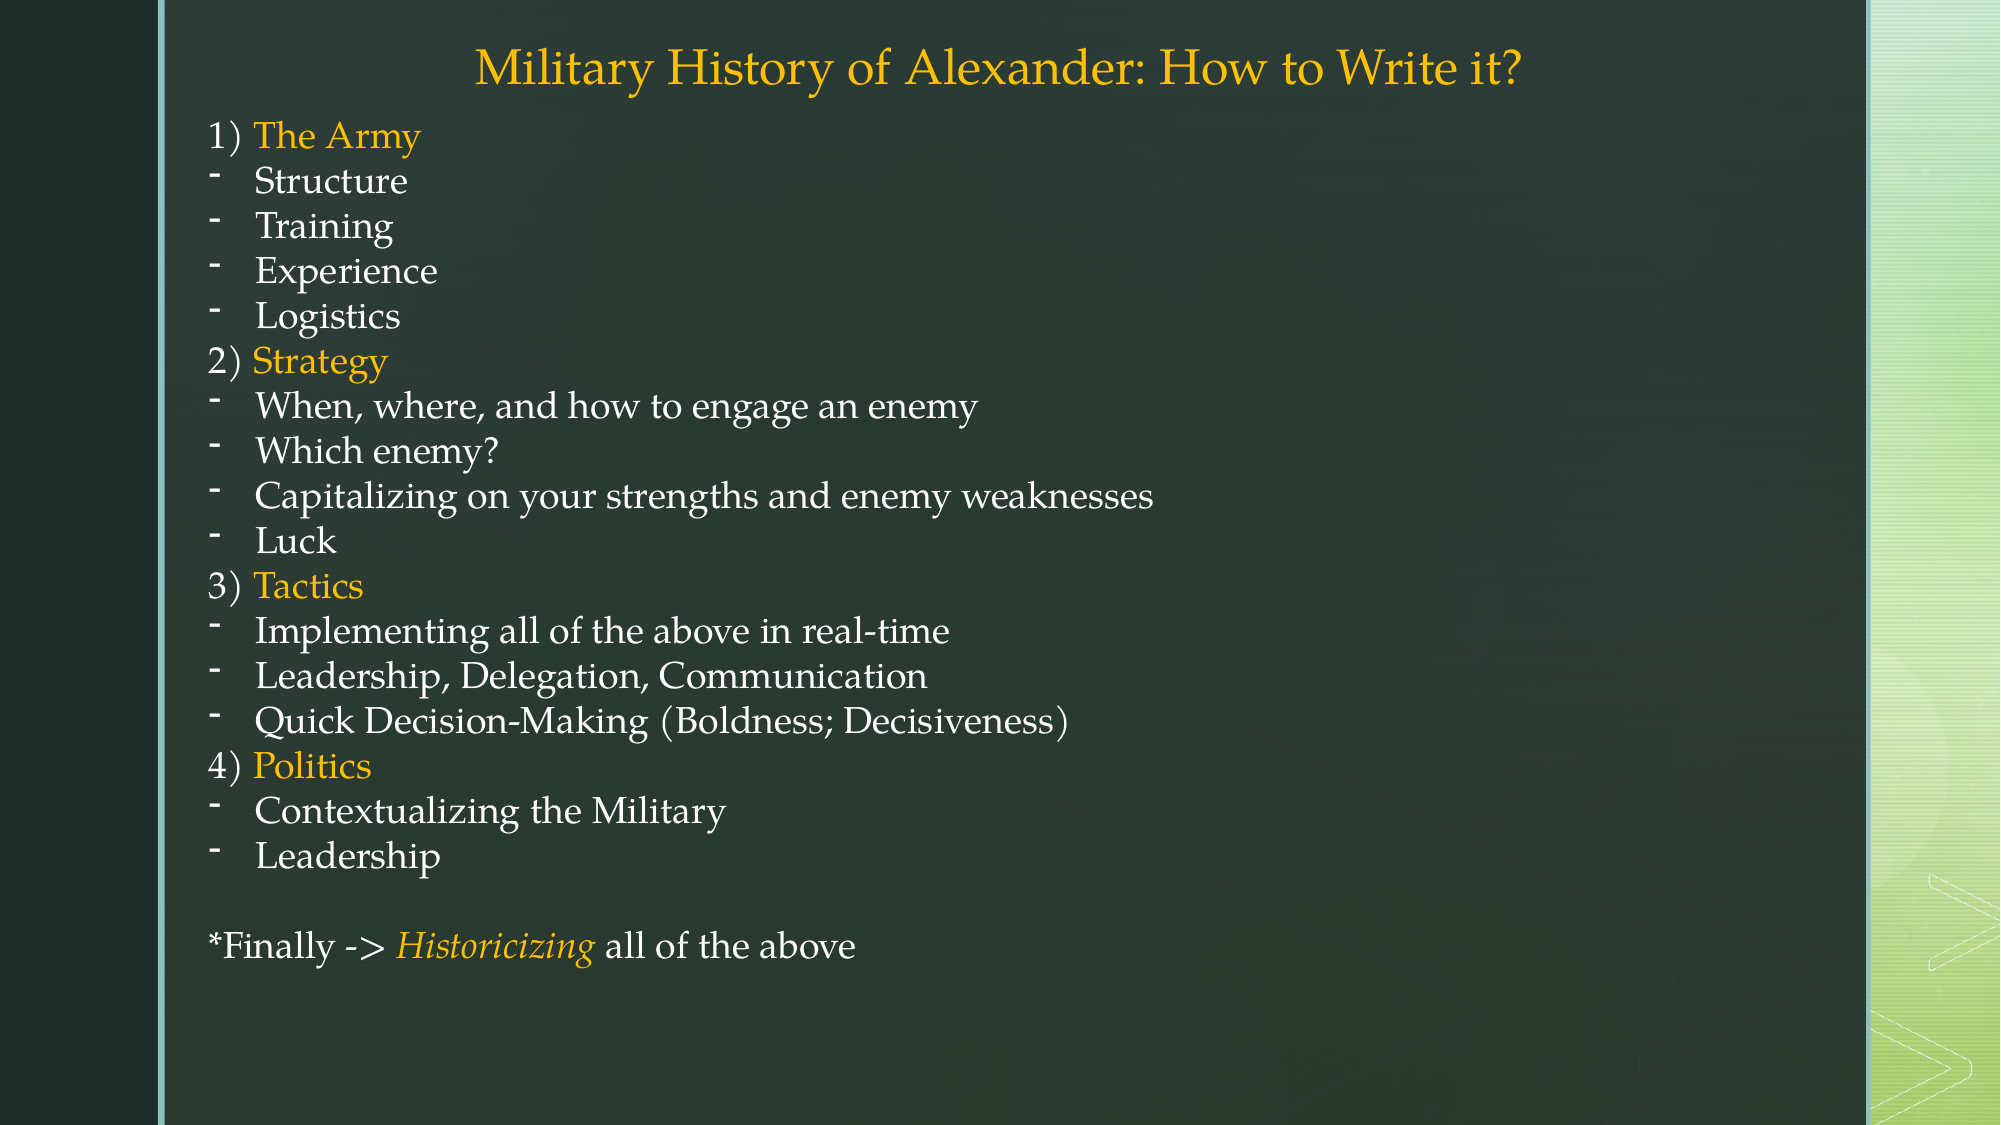

Military History of Alexander: How to Write it?
1) The Army
Structure
Training
Experience
Logistics
2) Strategy
When, where, and how to engage an enemy
Which enemy?
Capitalizing on your strengths and enemy weaknesses
Luck
3) Tactics
Implementing all of the above in real-time
Leadership, Delegation, Communication
Quick Decision-Making (Boldness; Decisiveness)
4) Politics
Contextualizing the Military
Leadership

*Finally -> Historicizing all of the above